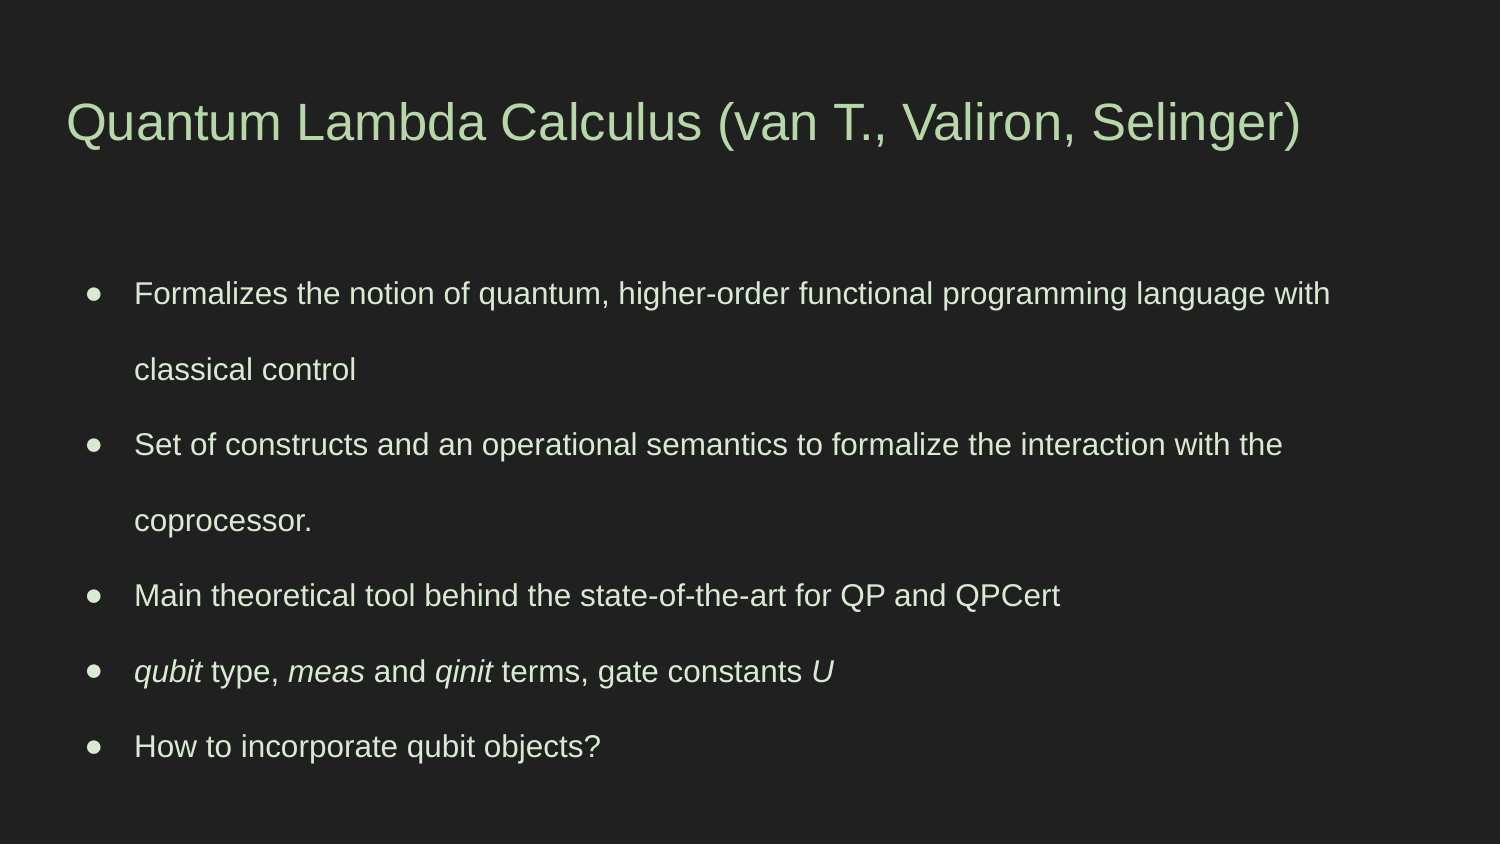

# Quantum Lambda Calculus (van T., Valiron, Selinger)
Formalizes the notion of quantum, higher-order functional programming language with classical control
Set of constructs and an operational semantics to formalize the interaction with the coprocessor.
Main theoretical tool behind the state-of-the-art for QP and QPCert
qubit type, meas and qinit terms, gate constants U
How to incorporate qubit objects?